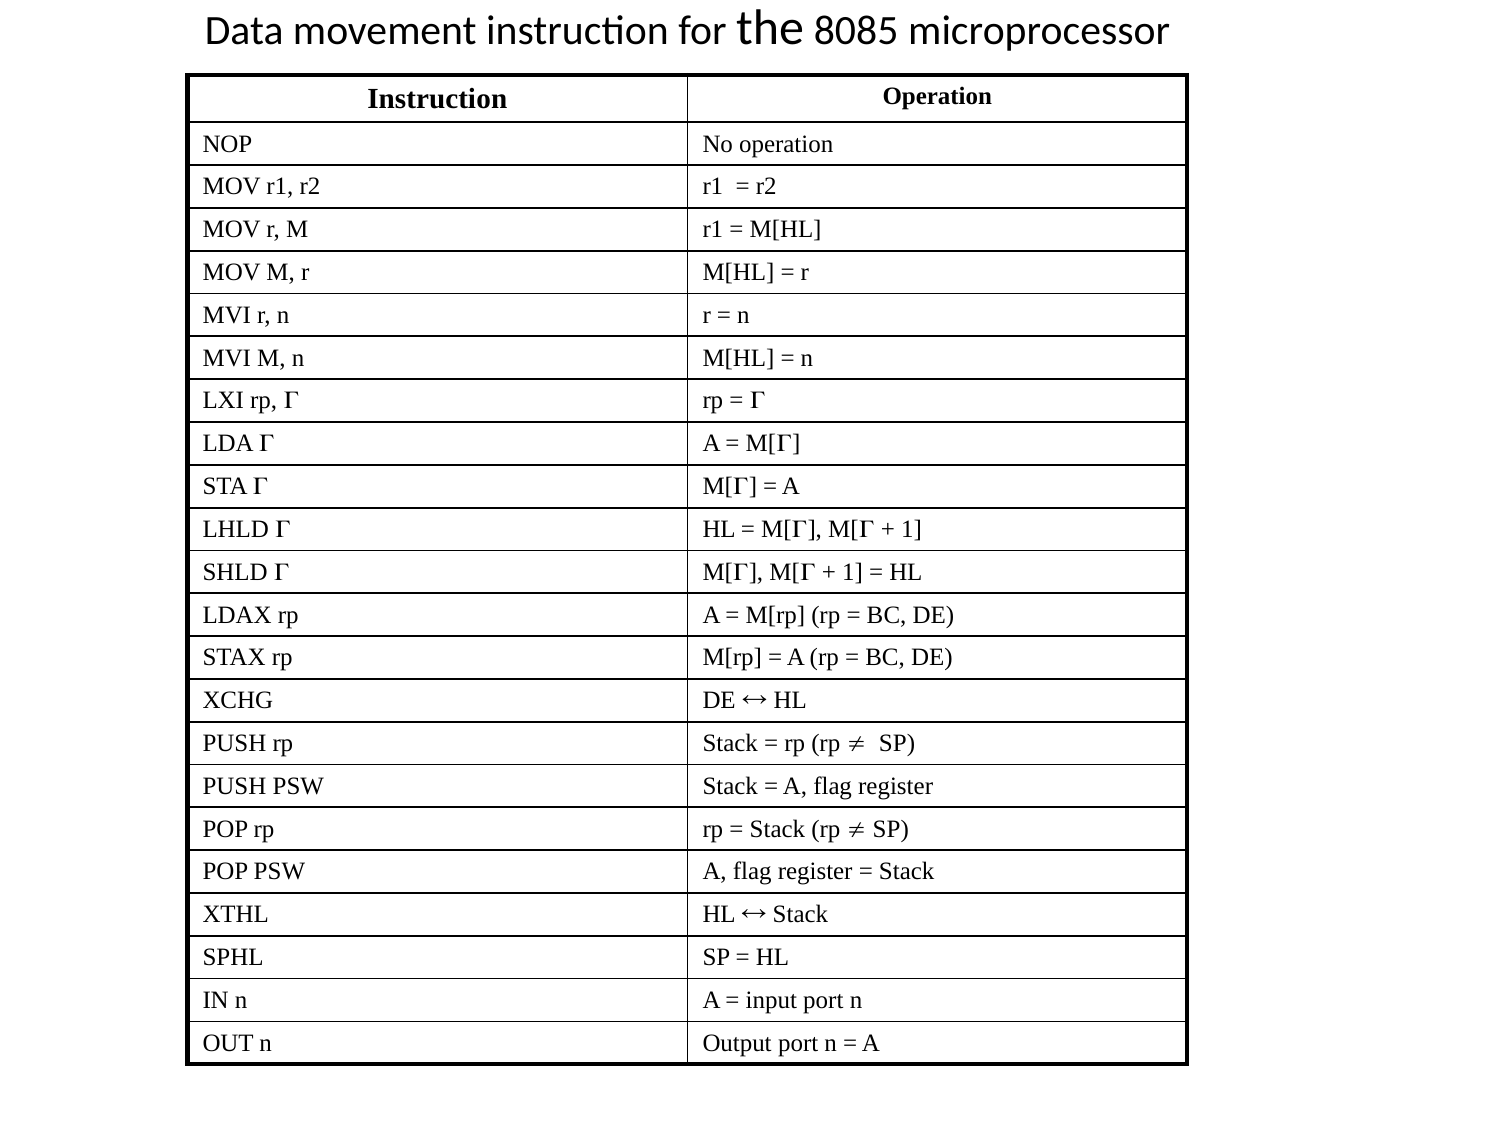

Data movement instruction for the 8085 microprocessor

| Instruction | Operation |
| --- | --- |
| NOP | No operation |
| MOV r1, r2 | r1 = r2 |
| MOV r, M | r1 = M[HL] |
| MOV M, r | M[HL] = r |
| MVI r, n | r = n |
| MVI M, n | M[HL] = n |
| LXI rp, Γ | rp = Γ |
| LDA Γ | A = M[Γ] |
| STA Γ | M[Γ] = A |
| LHLD Γ | HL = M[Γ], M[Γ + 1] |
| SHLD Γ | M[Γ], M[Γ + 1] = HL |
| LDAX rp | A = M[rp] (rp = BC, DE) |
| STAX rp | M[rp] = A (rp = BC, DE) |
| XCHG | DE ↔ HL |
| PUSH rp | Stack = rp (rp ≠ SP) |
| PUSH PSW | Stack = A, flag register |
| POP rp | rp = Stack (rp ≠ SP) |
| POP PSW | A, flag register = Stack |
| XTHL | HL ↔ Stack |
| SPHL | SP = HL |
| IN n | A = input port n |
| OUT n | Output port n = A |